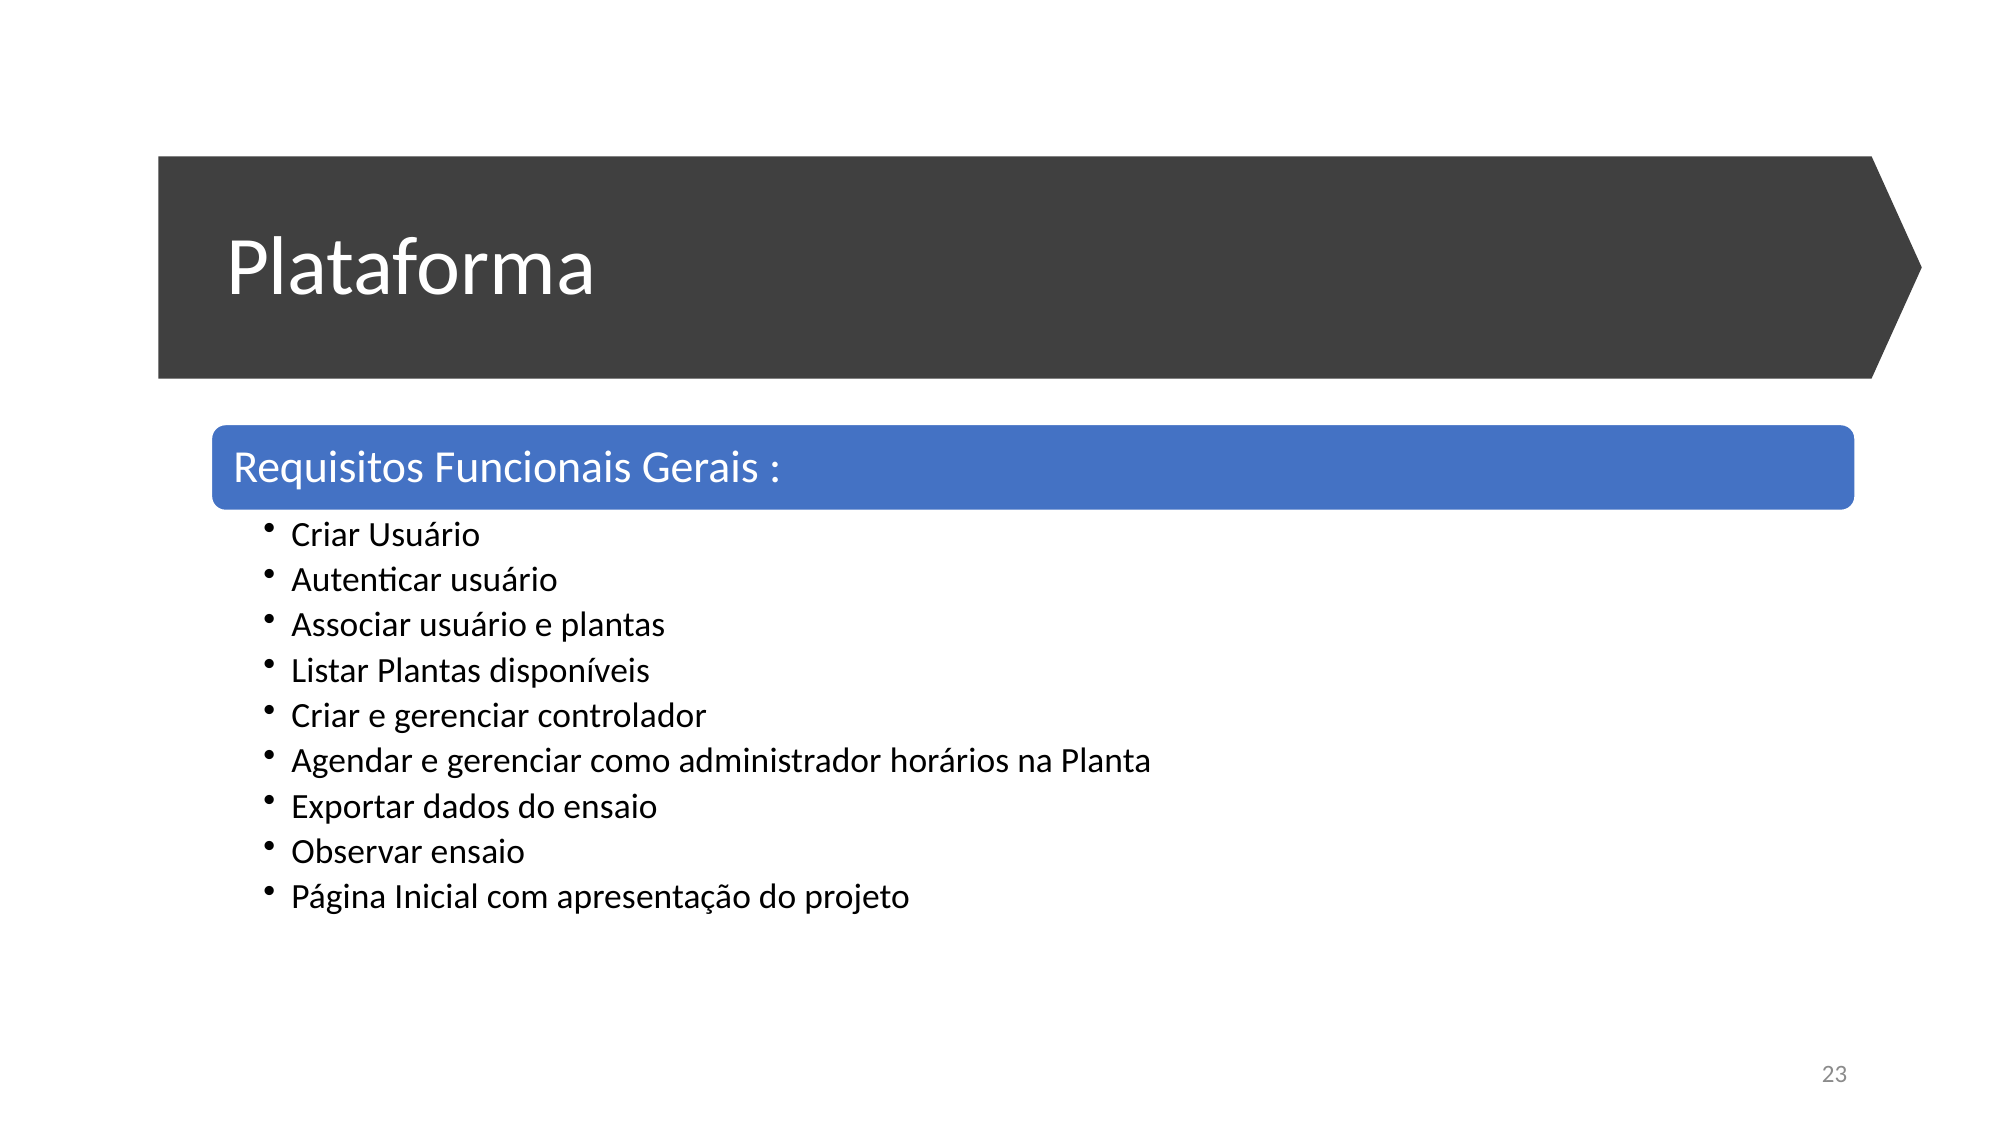

# Plataforma
Requisitos Funcionais Gerais :
Criar Usuário
Autenticar usuário
Associar usuário e plantas
Listar Plantas disponíveis
Criar e gerenciar controlador
Agendar e gerenciar como administrador horários na Planta
Exportar dados do ensaio
Observar ensaio
Página Inicial com apresentação do projeto
23